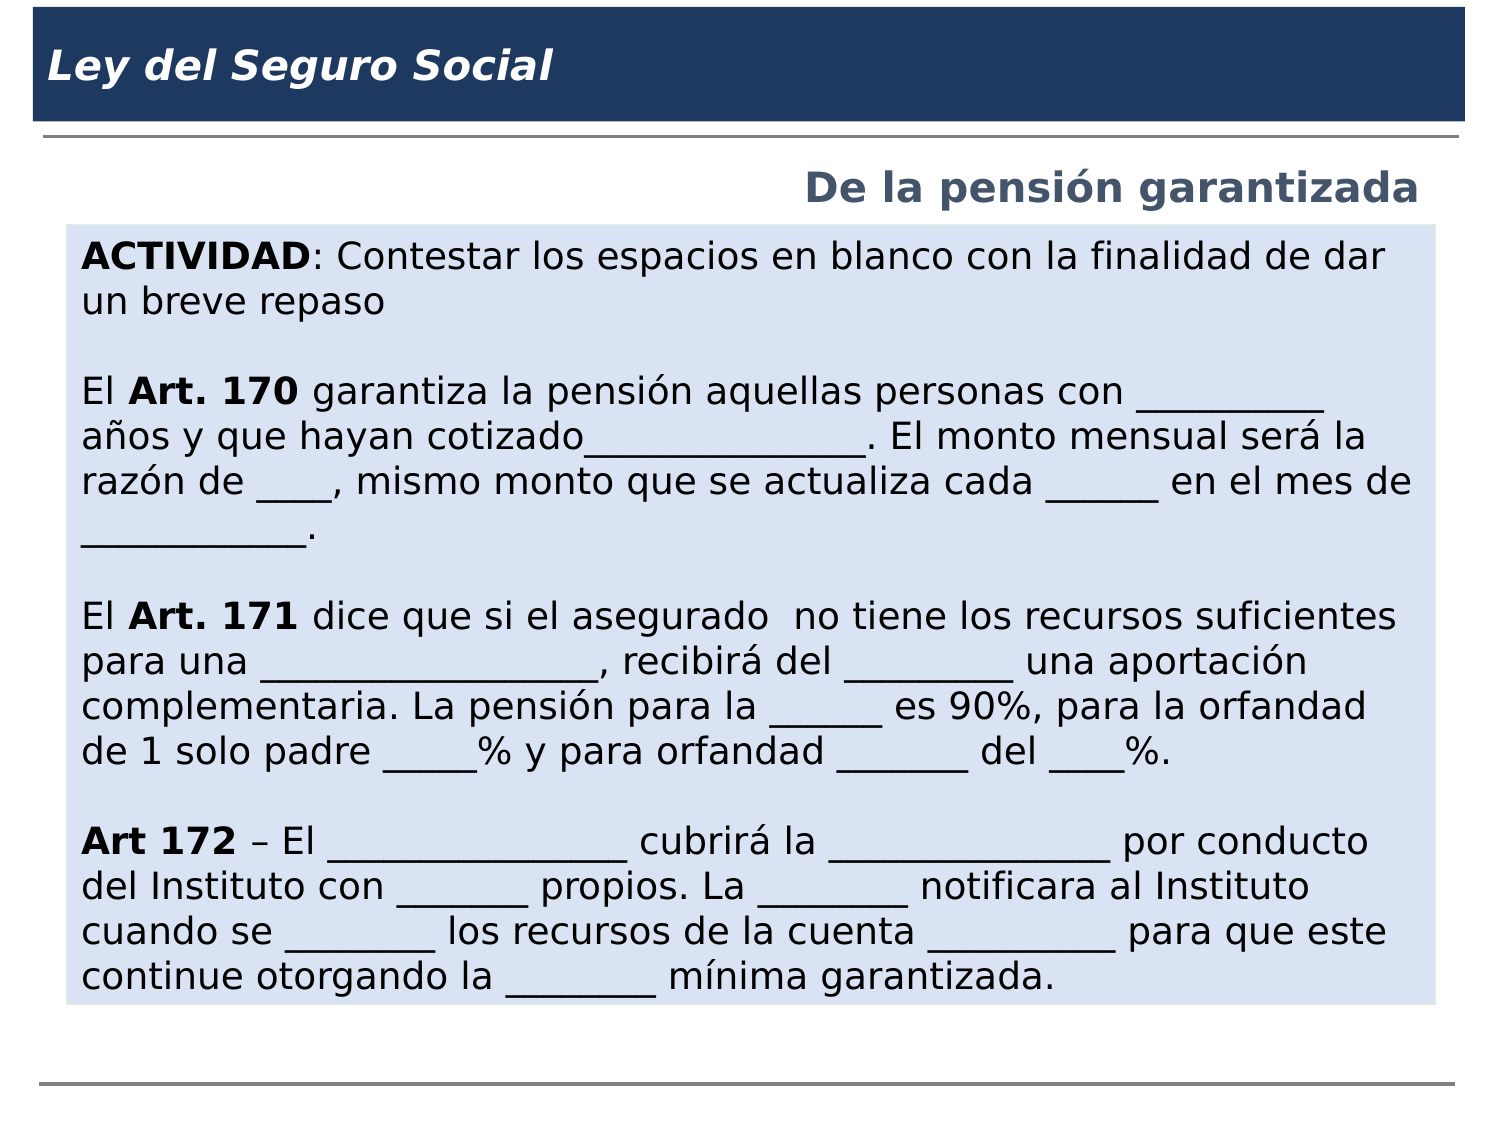

Ley del Seguro Social
De la pensión garantizada
ACTIVIDAD: Contestar los espacios en blanco con la finalidad de dar un breve repaso

El Art. 170 garantiza la pensión aquellas personas con __________ años y que hayan cotizado_______________. El monto mensual será la razón de ____, mismo monto que se actualiza cada ______ en el mes de ____________.

El Art. 171 dice que si el asegurado  no tiene los recursos suficientes para una __________________, recibirá del _________ una aportación complementaria. La pensión para la ______ es 90%, para la orfandad de 1 solo padre _____% y para orfandad _______ del ____%.

Art 172 – El ________________ cubrirá la _______________ por conducto del Instituto con _______ propios. La ________ notificara al Instituto cuando se ________ los recursos de la cuenta __________ para que este continue otorgando la ________ mínima garantizada.